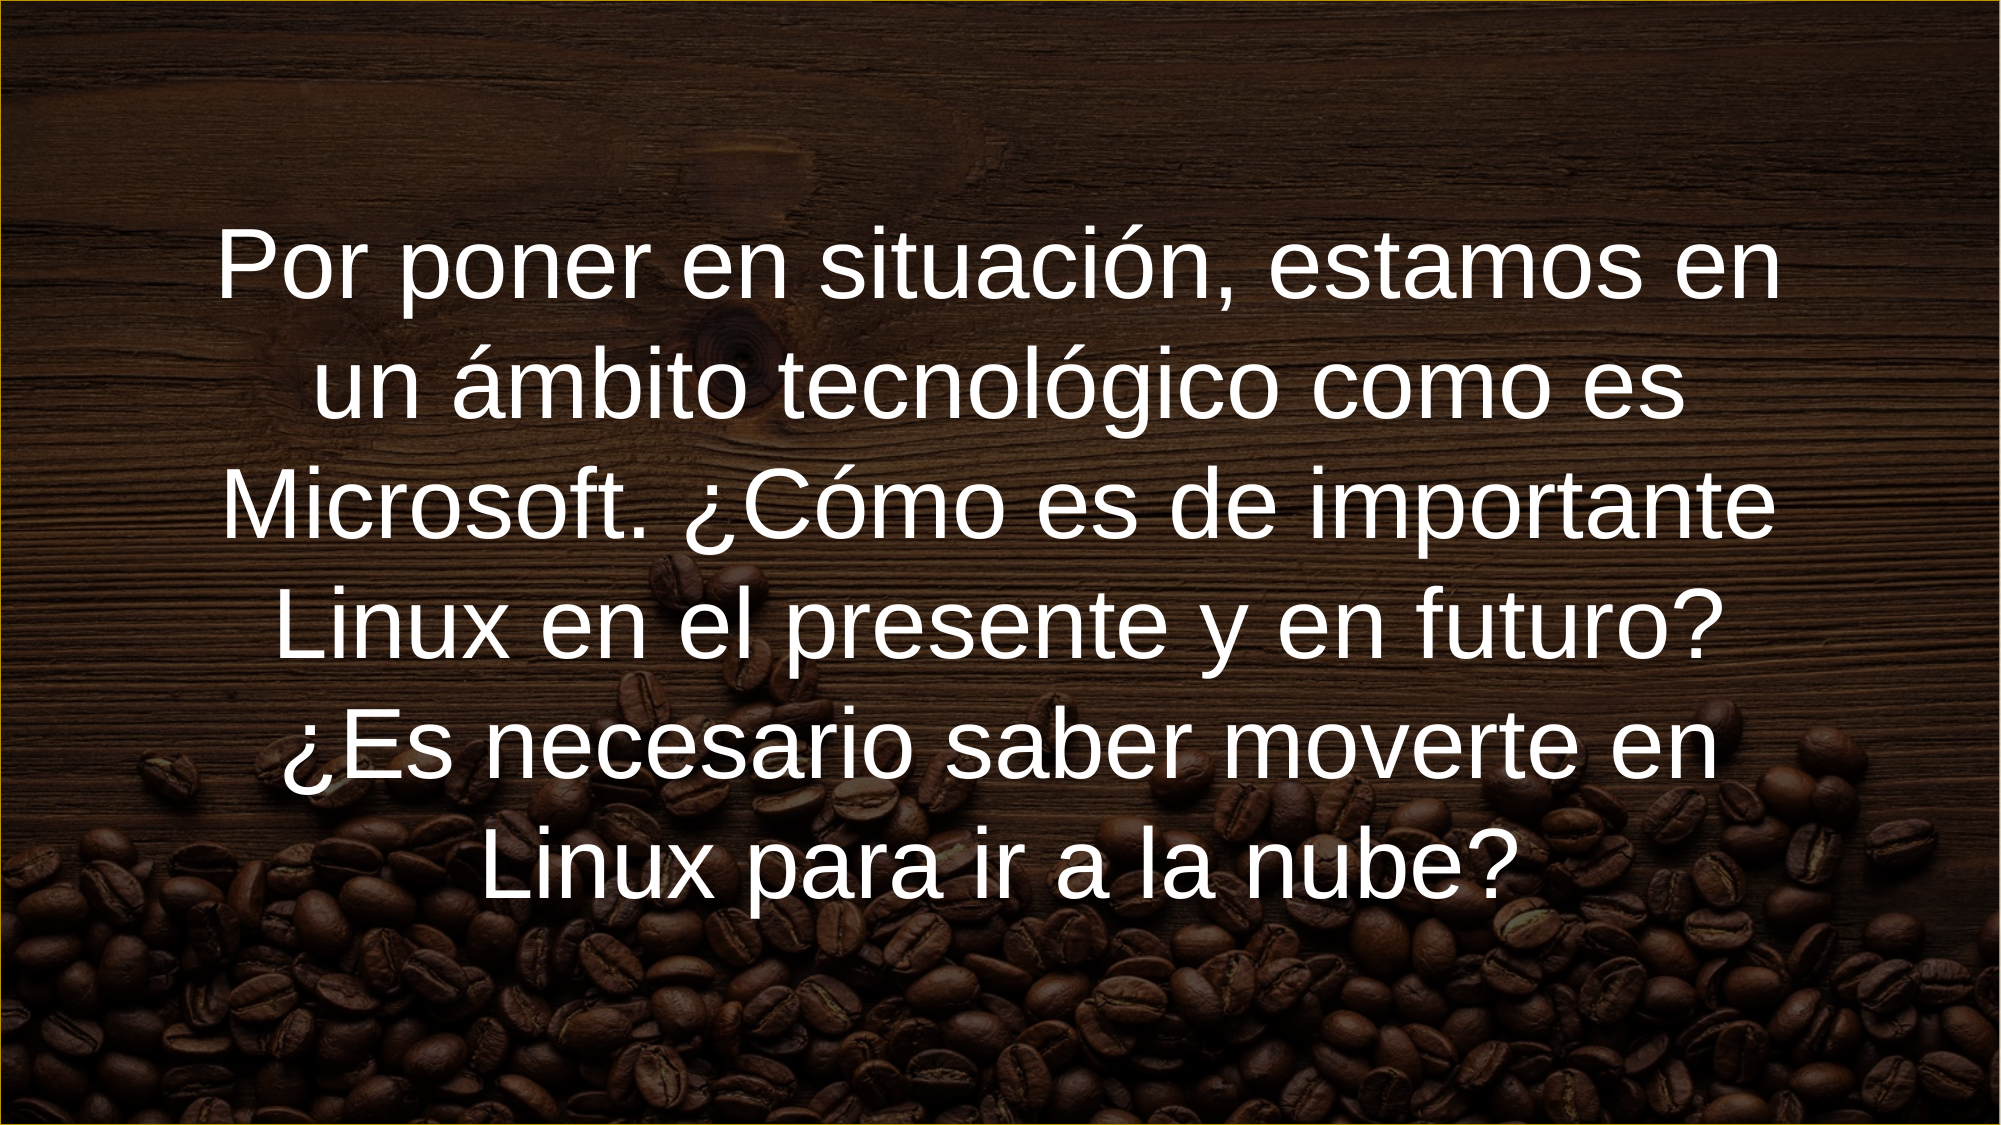

Por poner en situación, estamos en un ámbito tecnológico como es Microsoft. ¿Cómo es de importante Linux en el presente y en futuro?¿Es necesario saber moverte en Linux para ir a la nube?